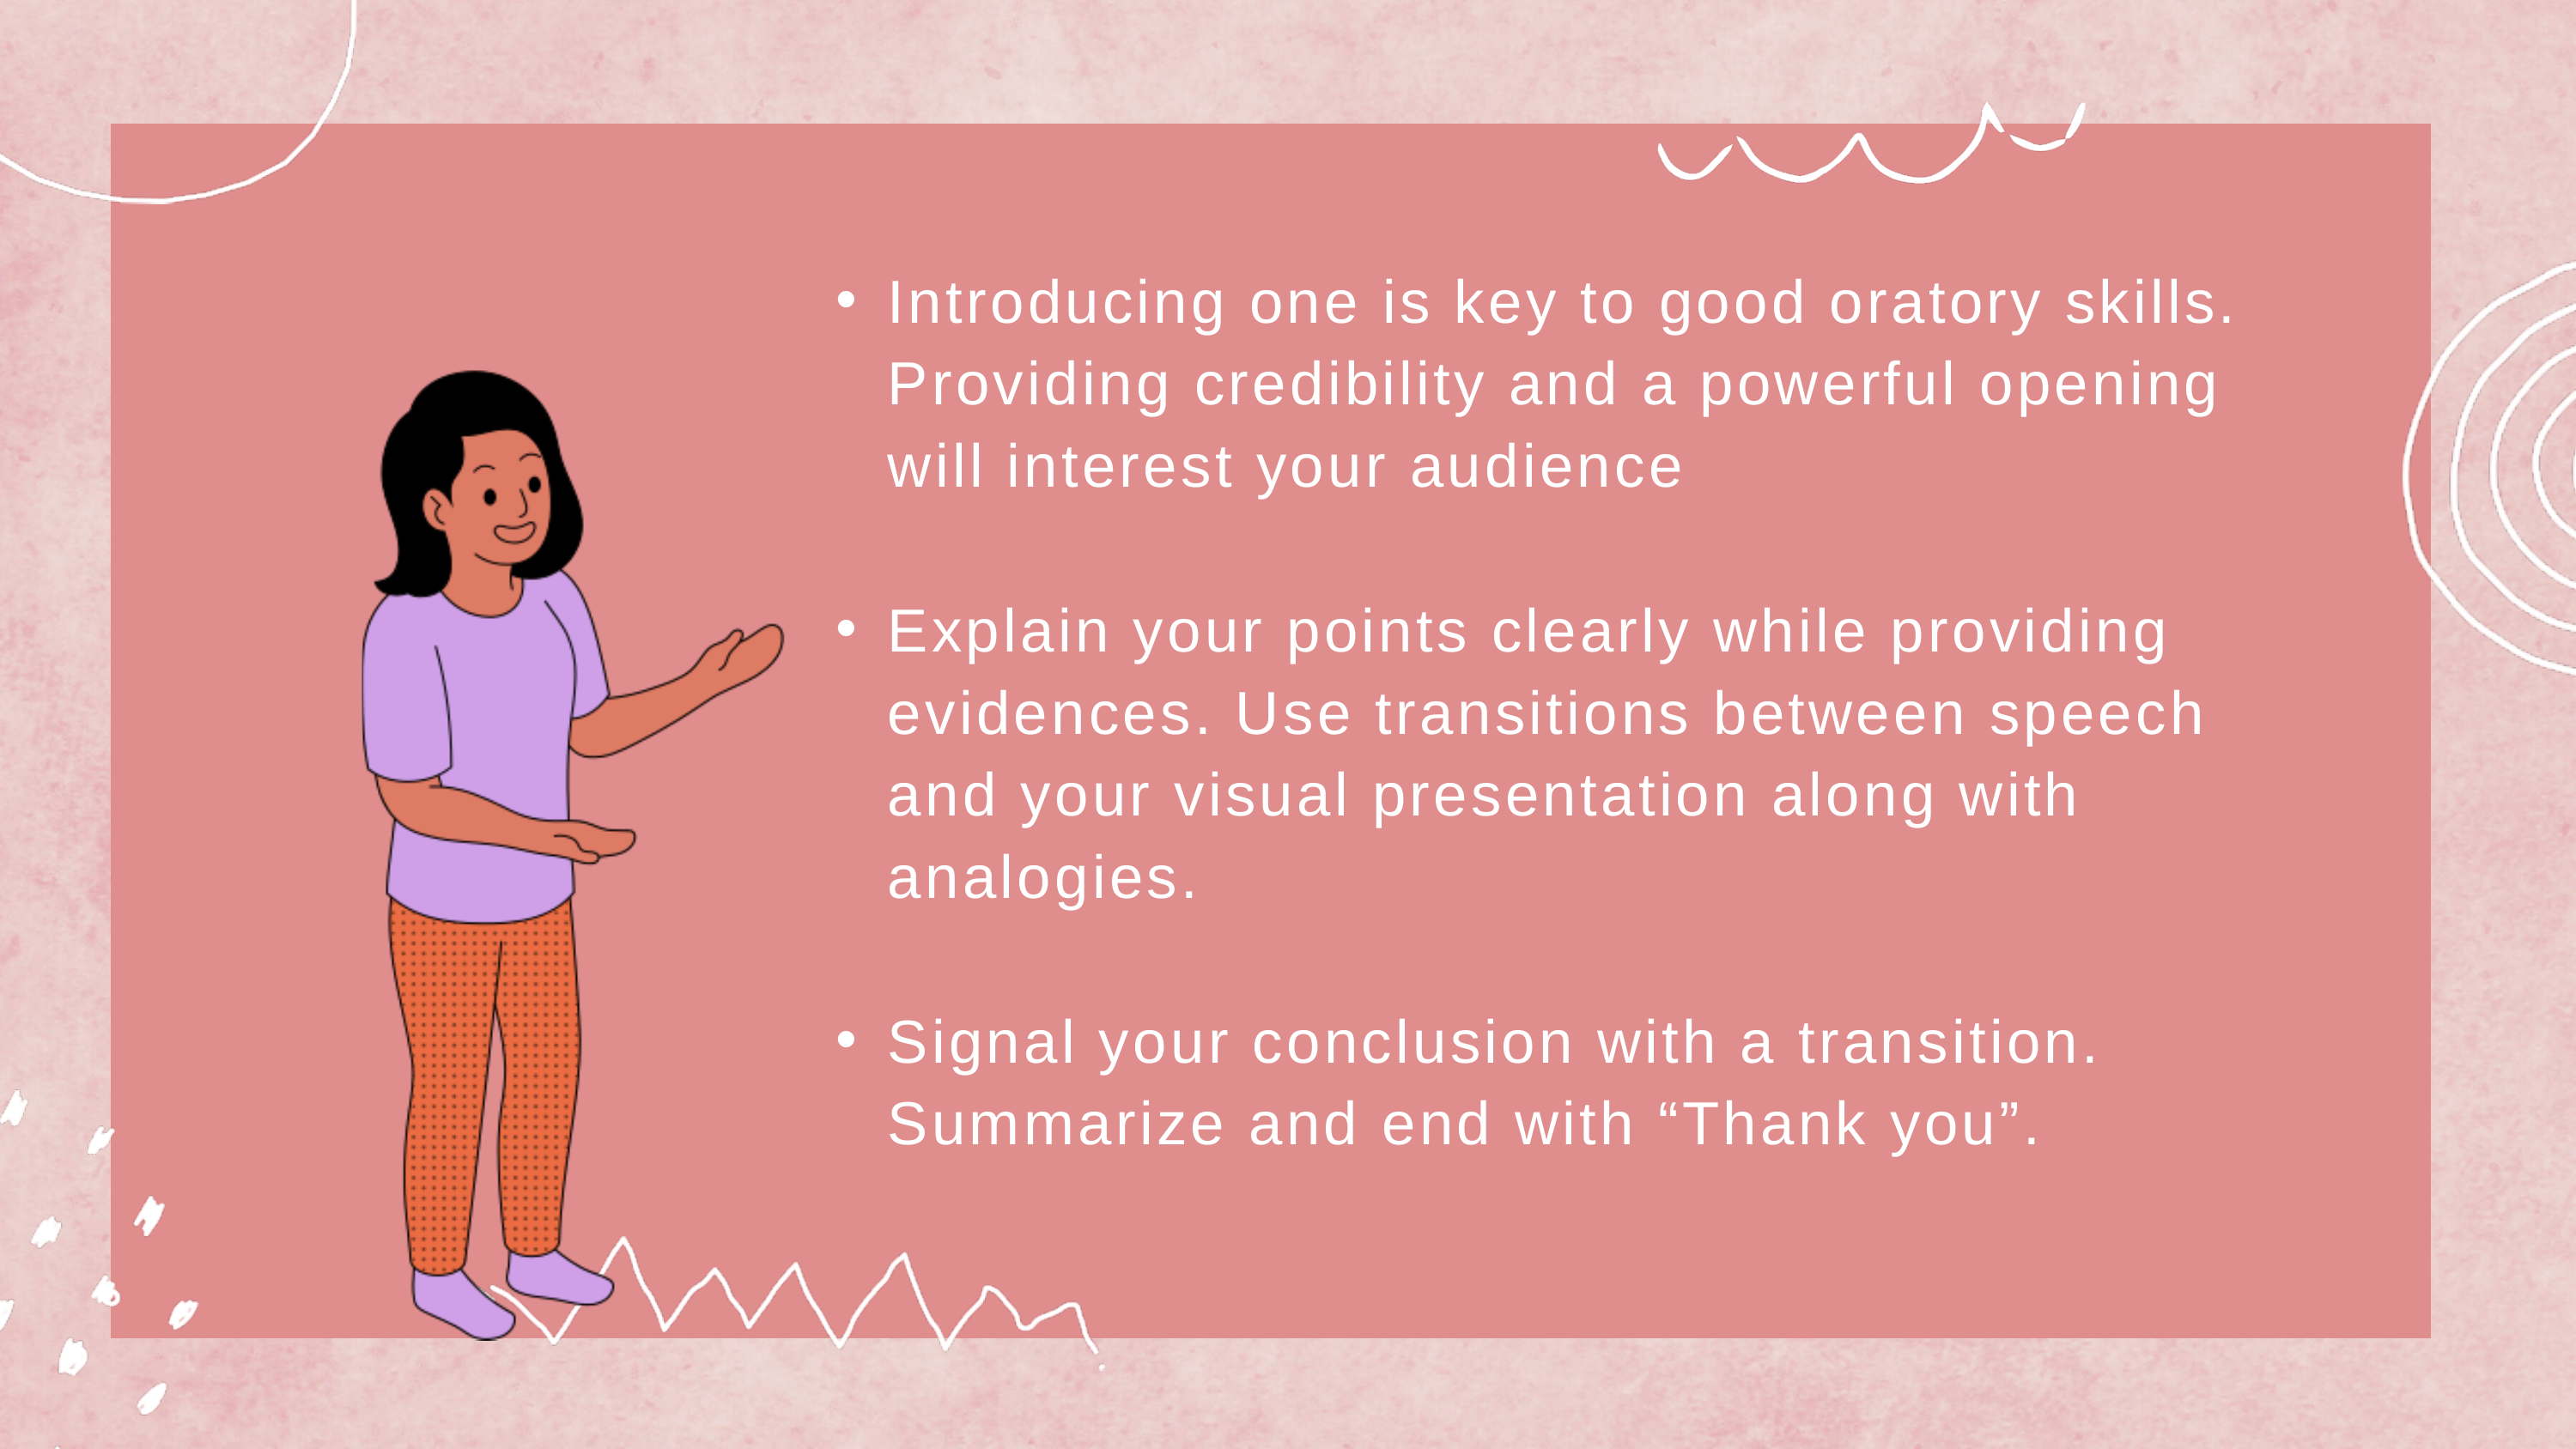

Introducing one is key to good oratory skills. Providing credibility and a powerful opening will interest your audience

Explain your points clearly while providing evidences. Use transitions between speech and your visual presentation along with analogies.

Signal your conclusion with a transition. Summarize and end with “Thank you”.